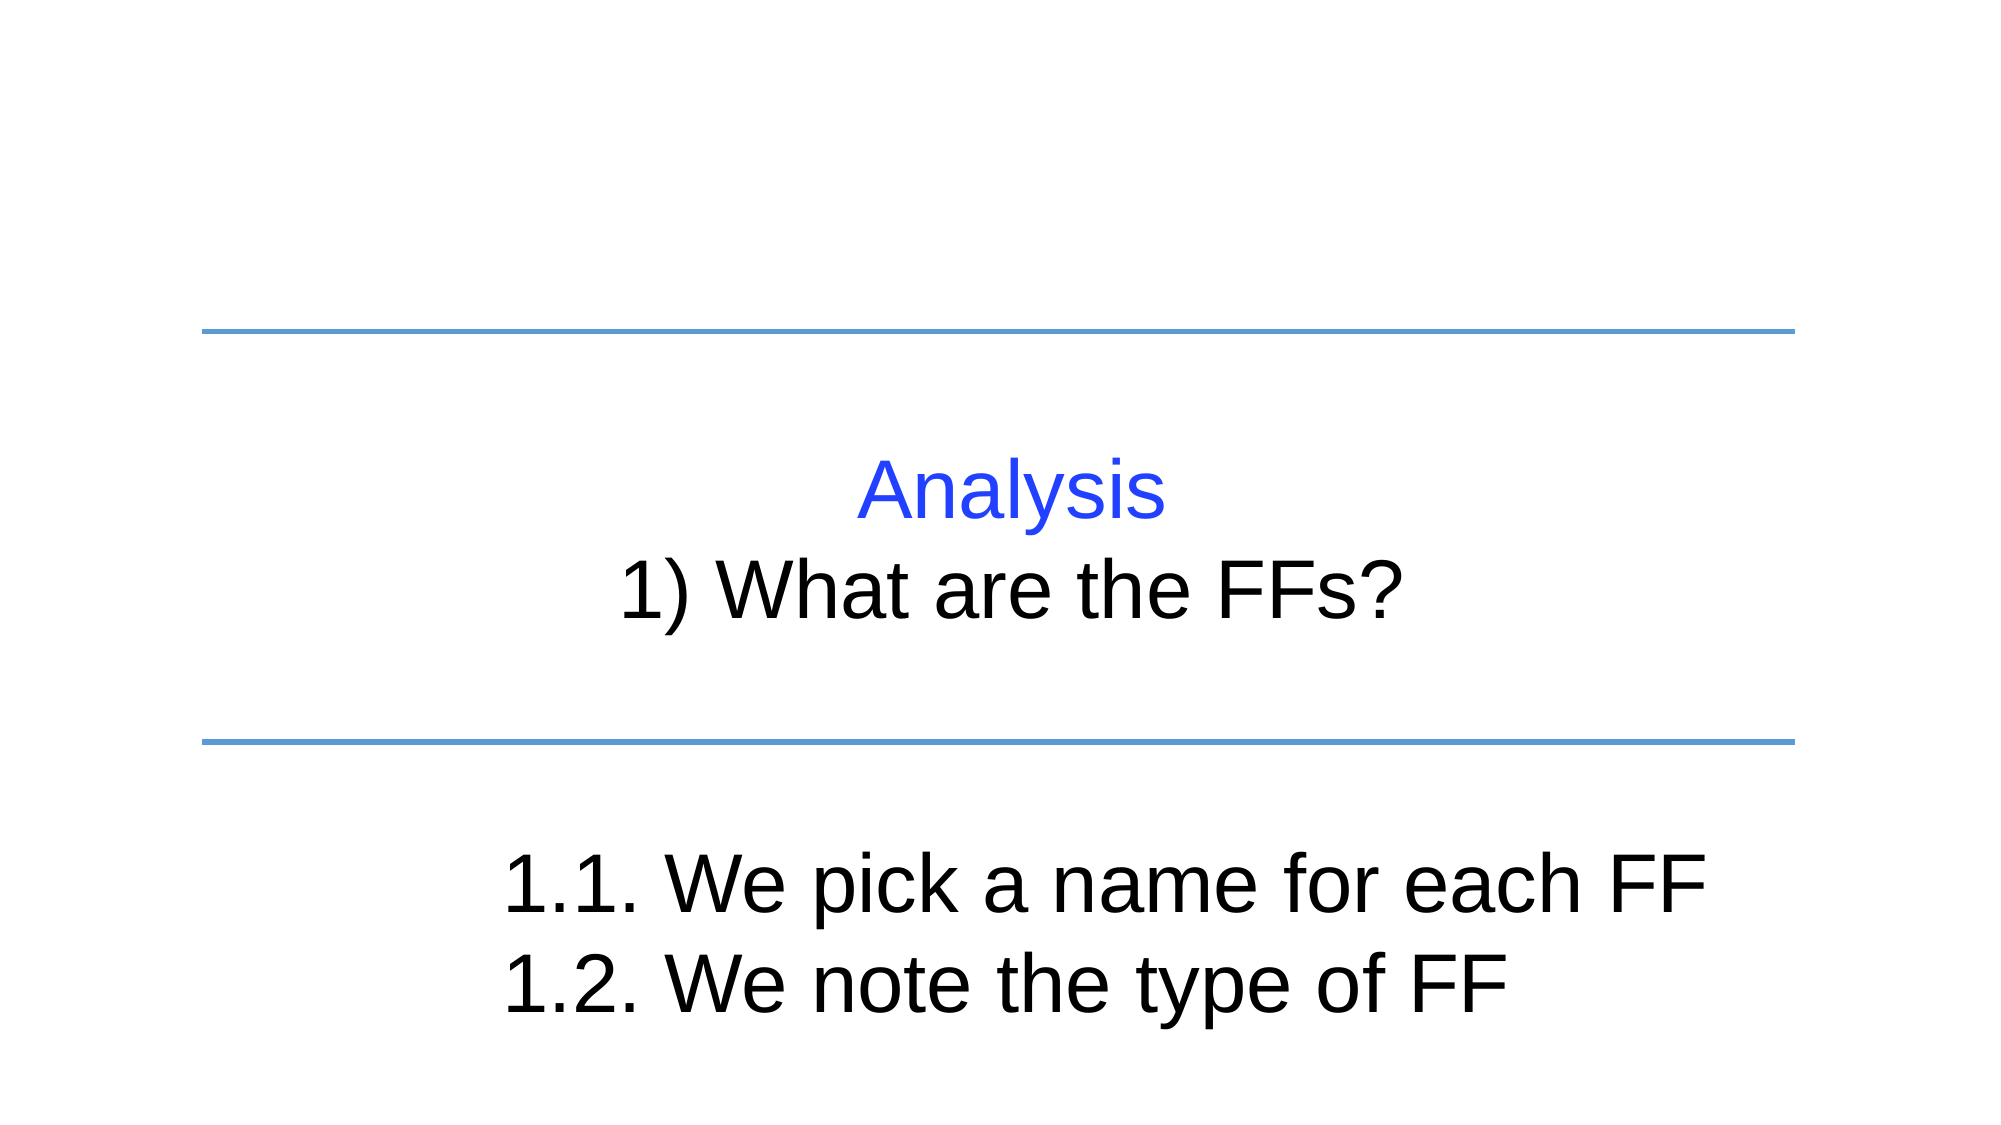

Analysis
1) What are the FFs?
1.1. We pick a name for each FF
1.2. We note the type of FF